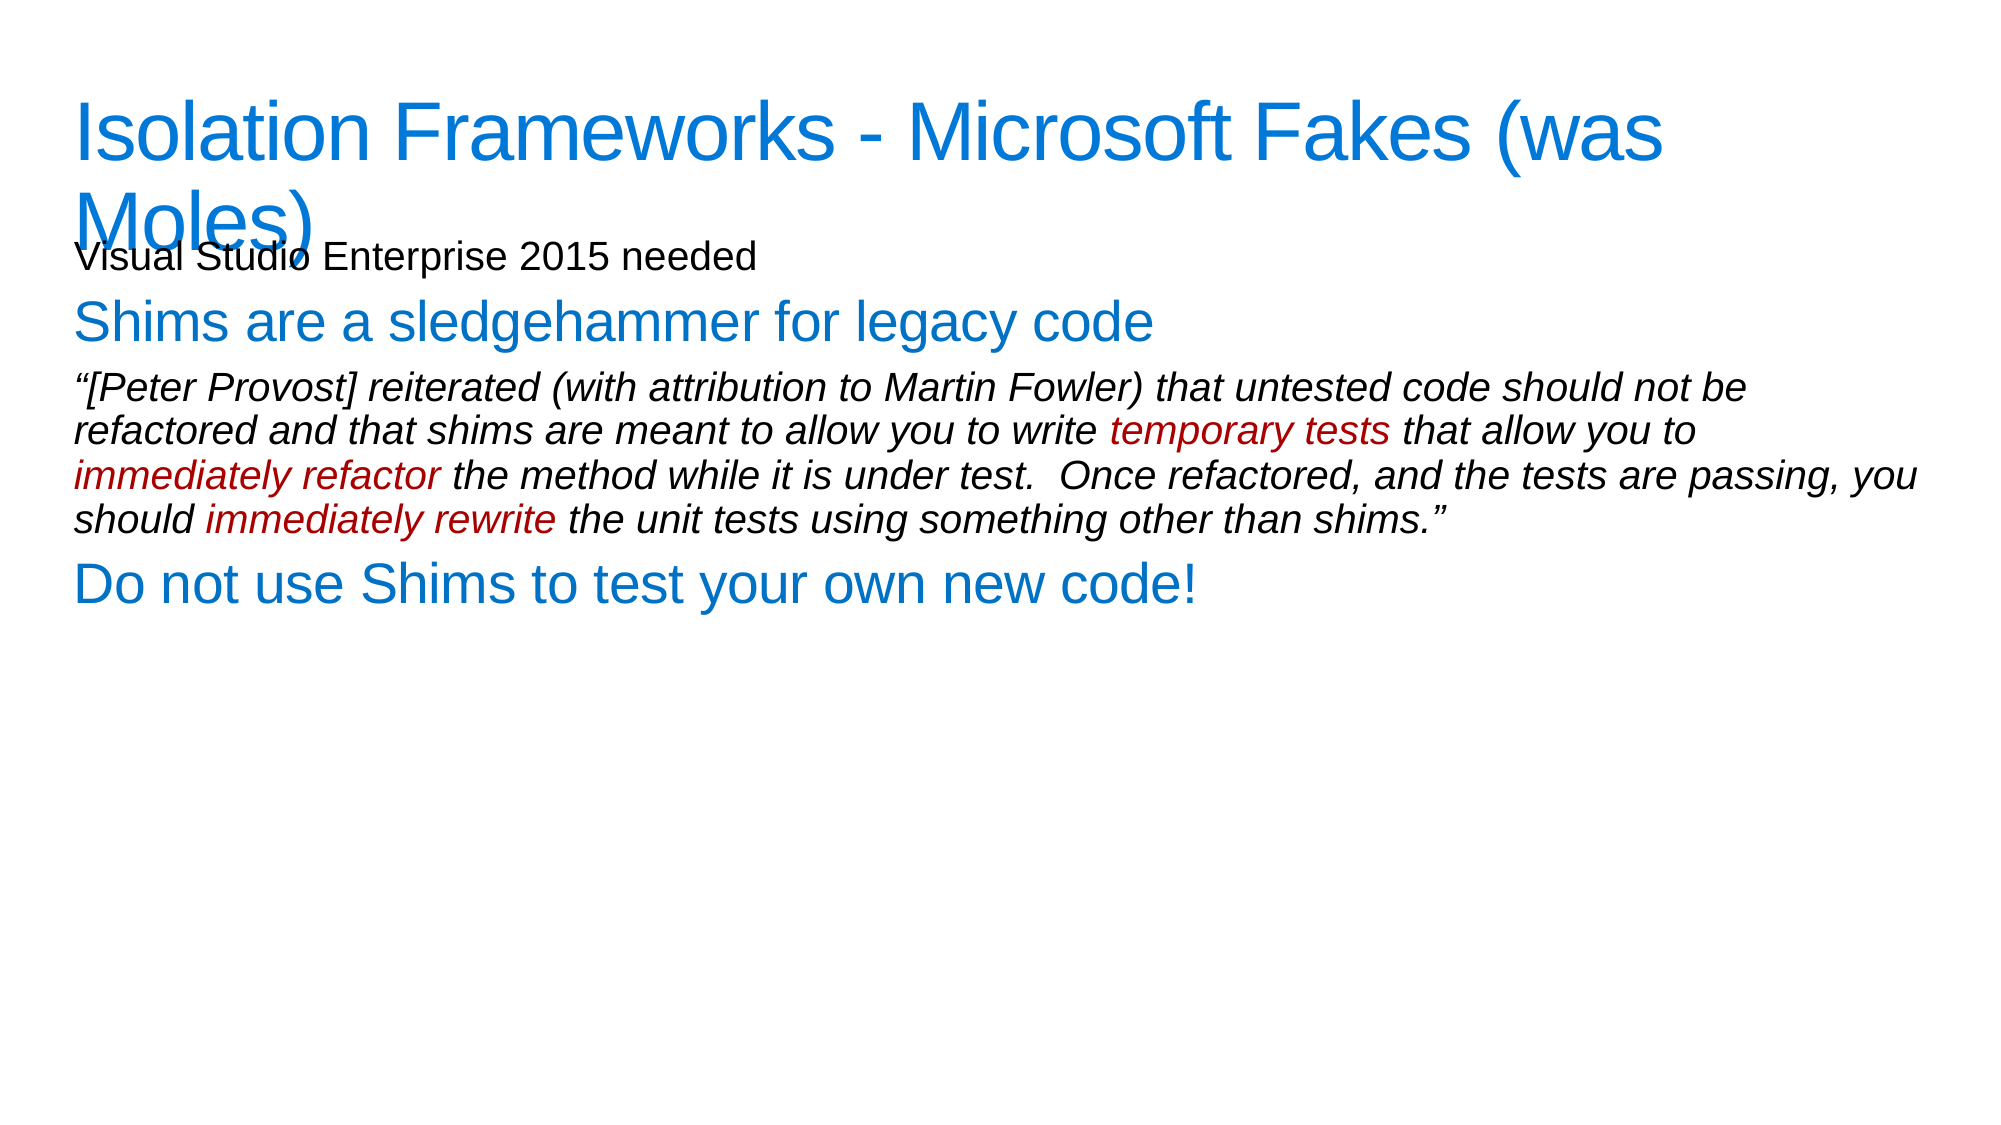

# Isolation Frameworks - Microsoft Fakes (was Moles)
Visual Studio Enterprise 2015 needed
Shims are a sledgehammer for legacy code
“[Peter Provost] reiterated (with attribution to Martin Fowler) that untested code should not be refactored and that shims are meant to allow you to write temporary tests that allow you to immediately refactor the method while it is under test.  Once refactored, and the tests are passing, you should immediately rewrite the unit tests using something other than shims.”
Do not use Shims to test your own new code!